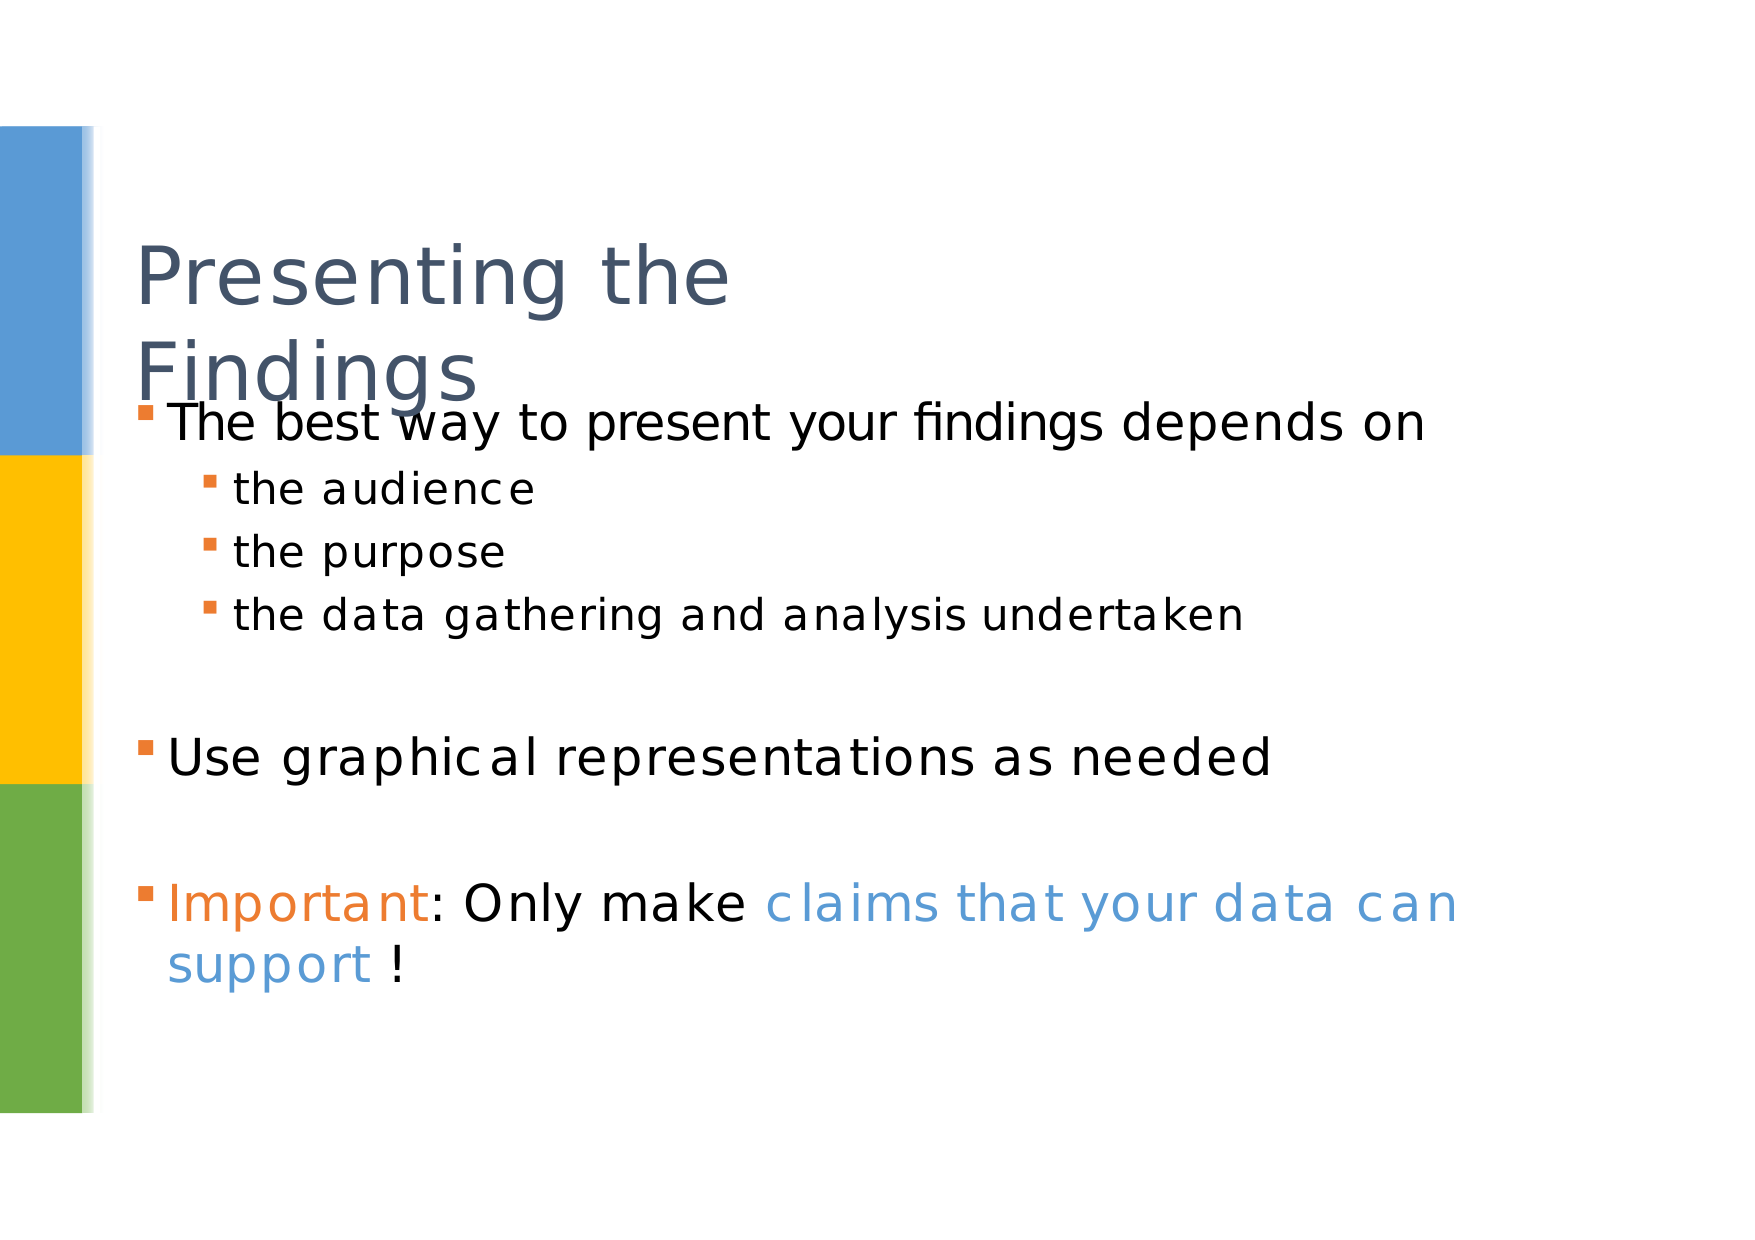

# Presenting the Findings
The best way to present your findings depends on
the audience
the purpose
the data gathering and analysis undertaken

Use graphical representations as needed

Important: Only make claims that your data can support !